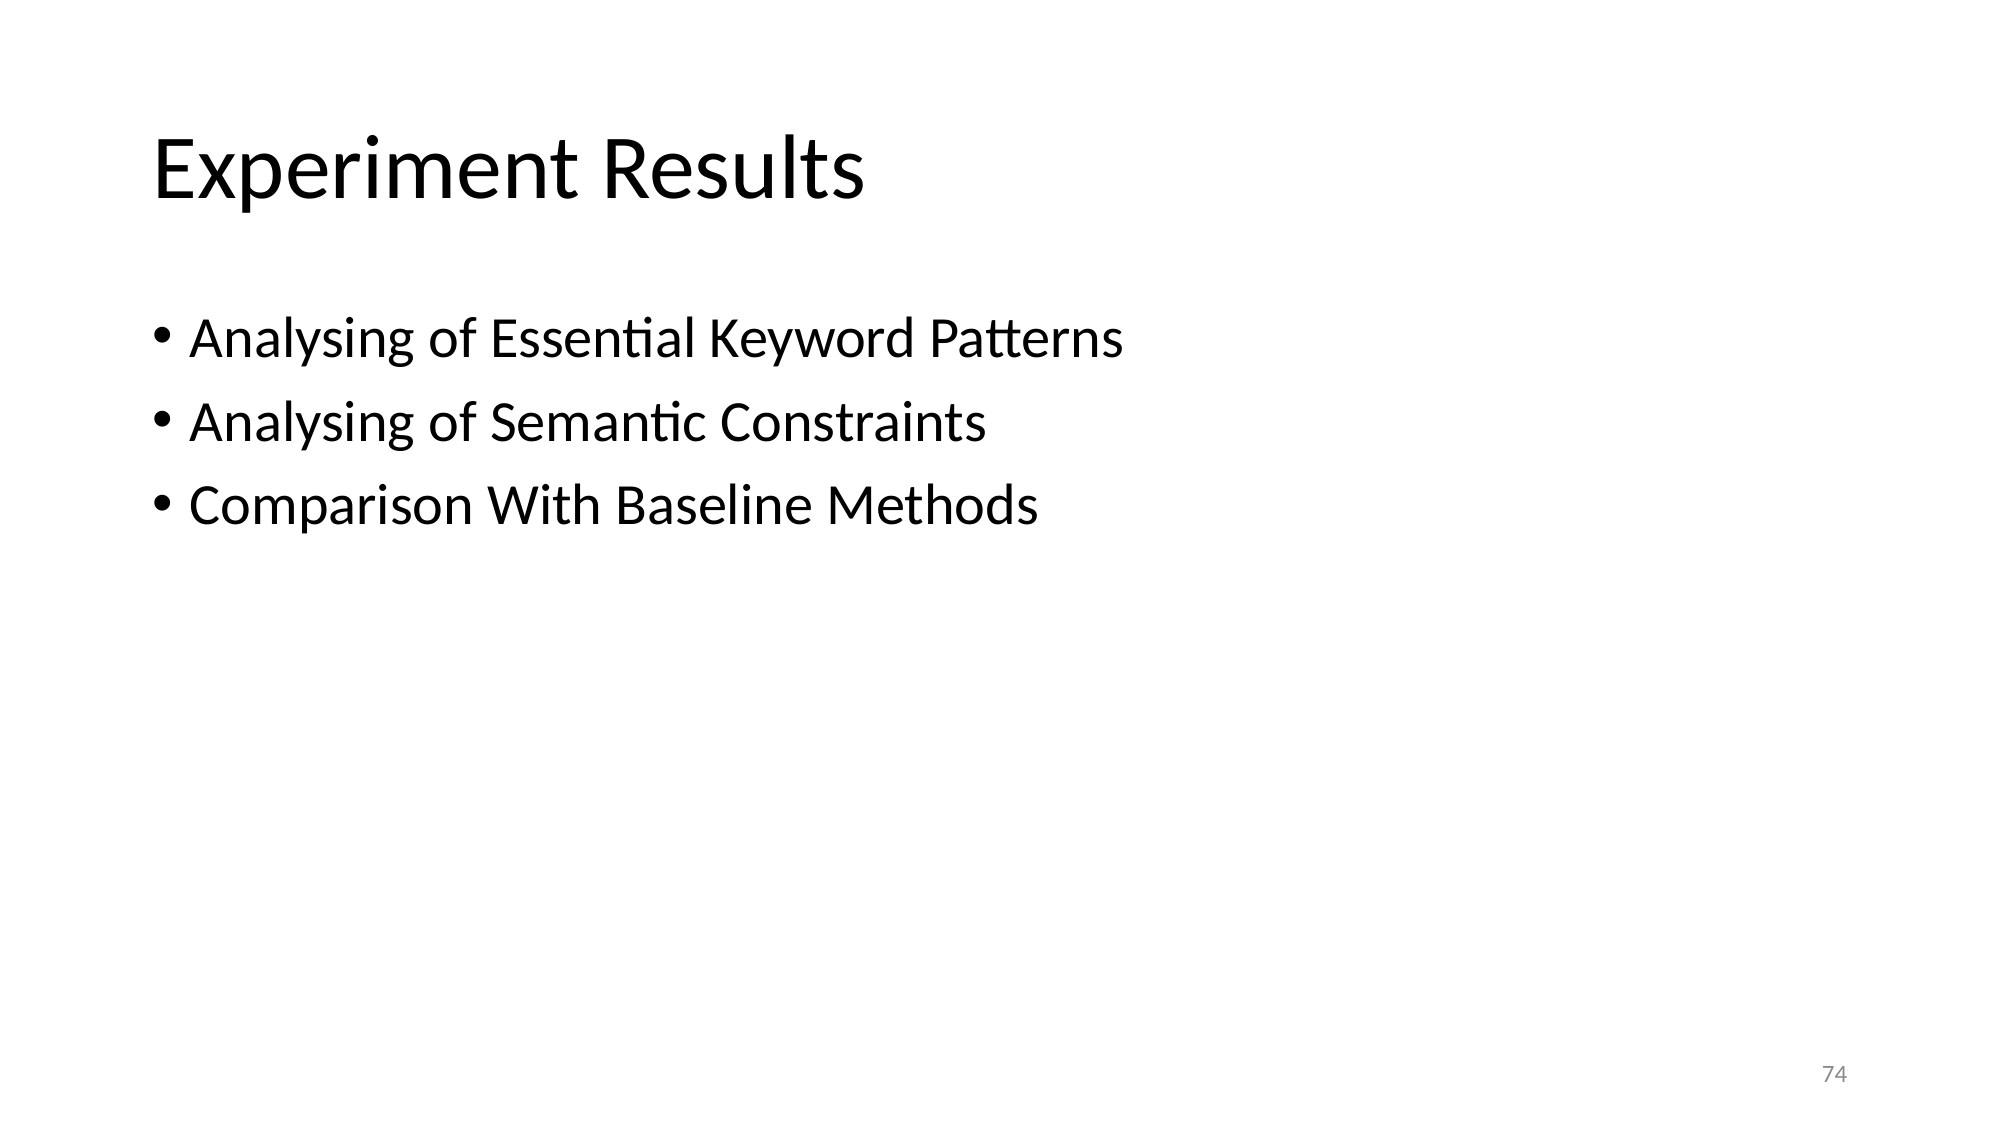

# Experiment Results
Analysing of Essential Keyword Patterns
Analysing of Semantic Constraints
Comparison With Baseline Methods

74